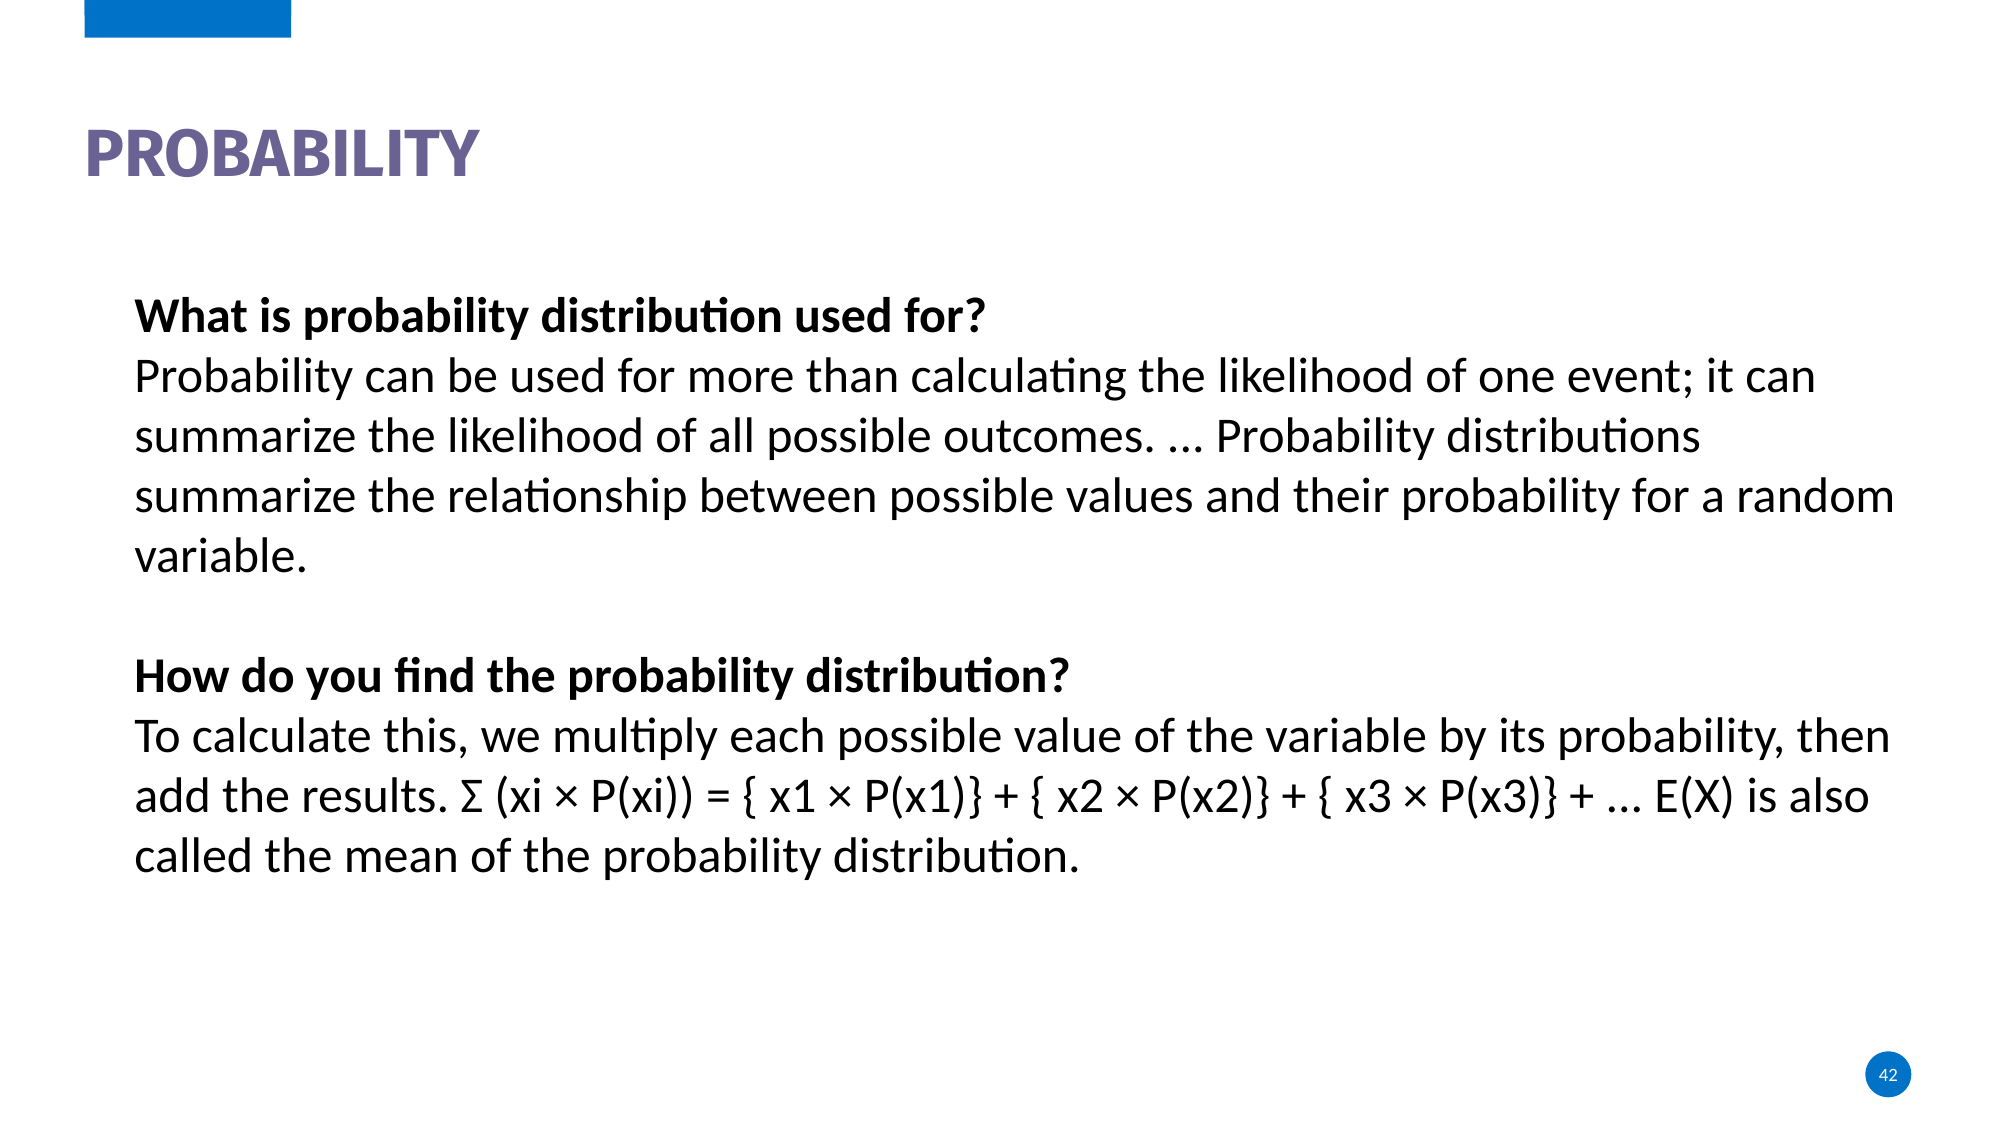

# Probability
What is probability distribution used for?
Probability can be used for more than calculating the likelihood of one event; it can summarize the likelihood of all possible outcomes. ... Probability distributions summarize the relationship between possible values and their probability for a random variable.

How do you find the probability distribution?
To calculate this, we multiply each possible value of the variable by its probability, then add the results. Σ (xi × P(xi)) = { x1 × P(x1)} + { x2 × P(x2)} + { x3 × P(x3)} + ... E(X) is also called the mean of the probability distribution.
42